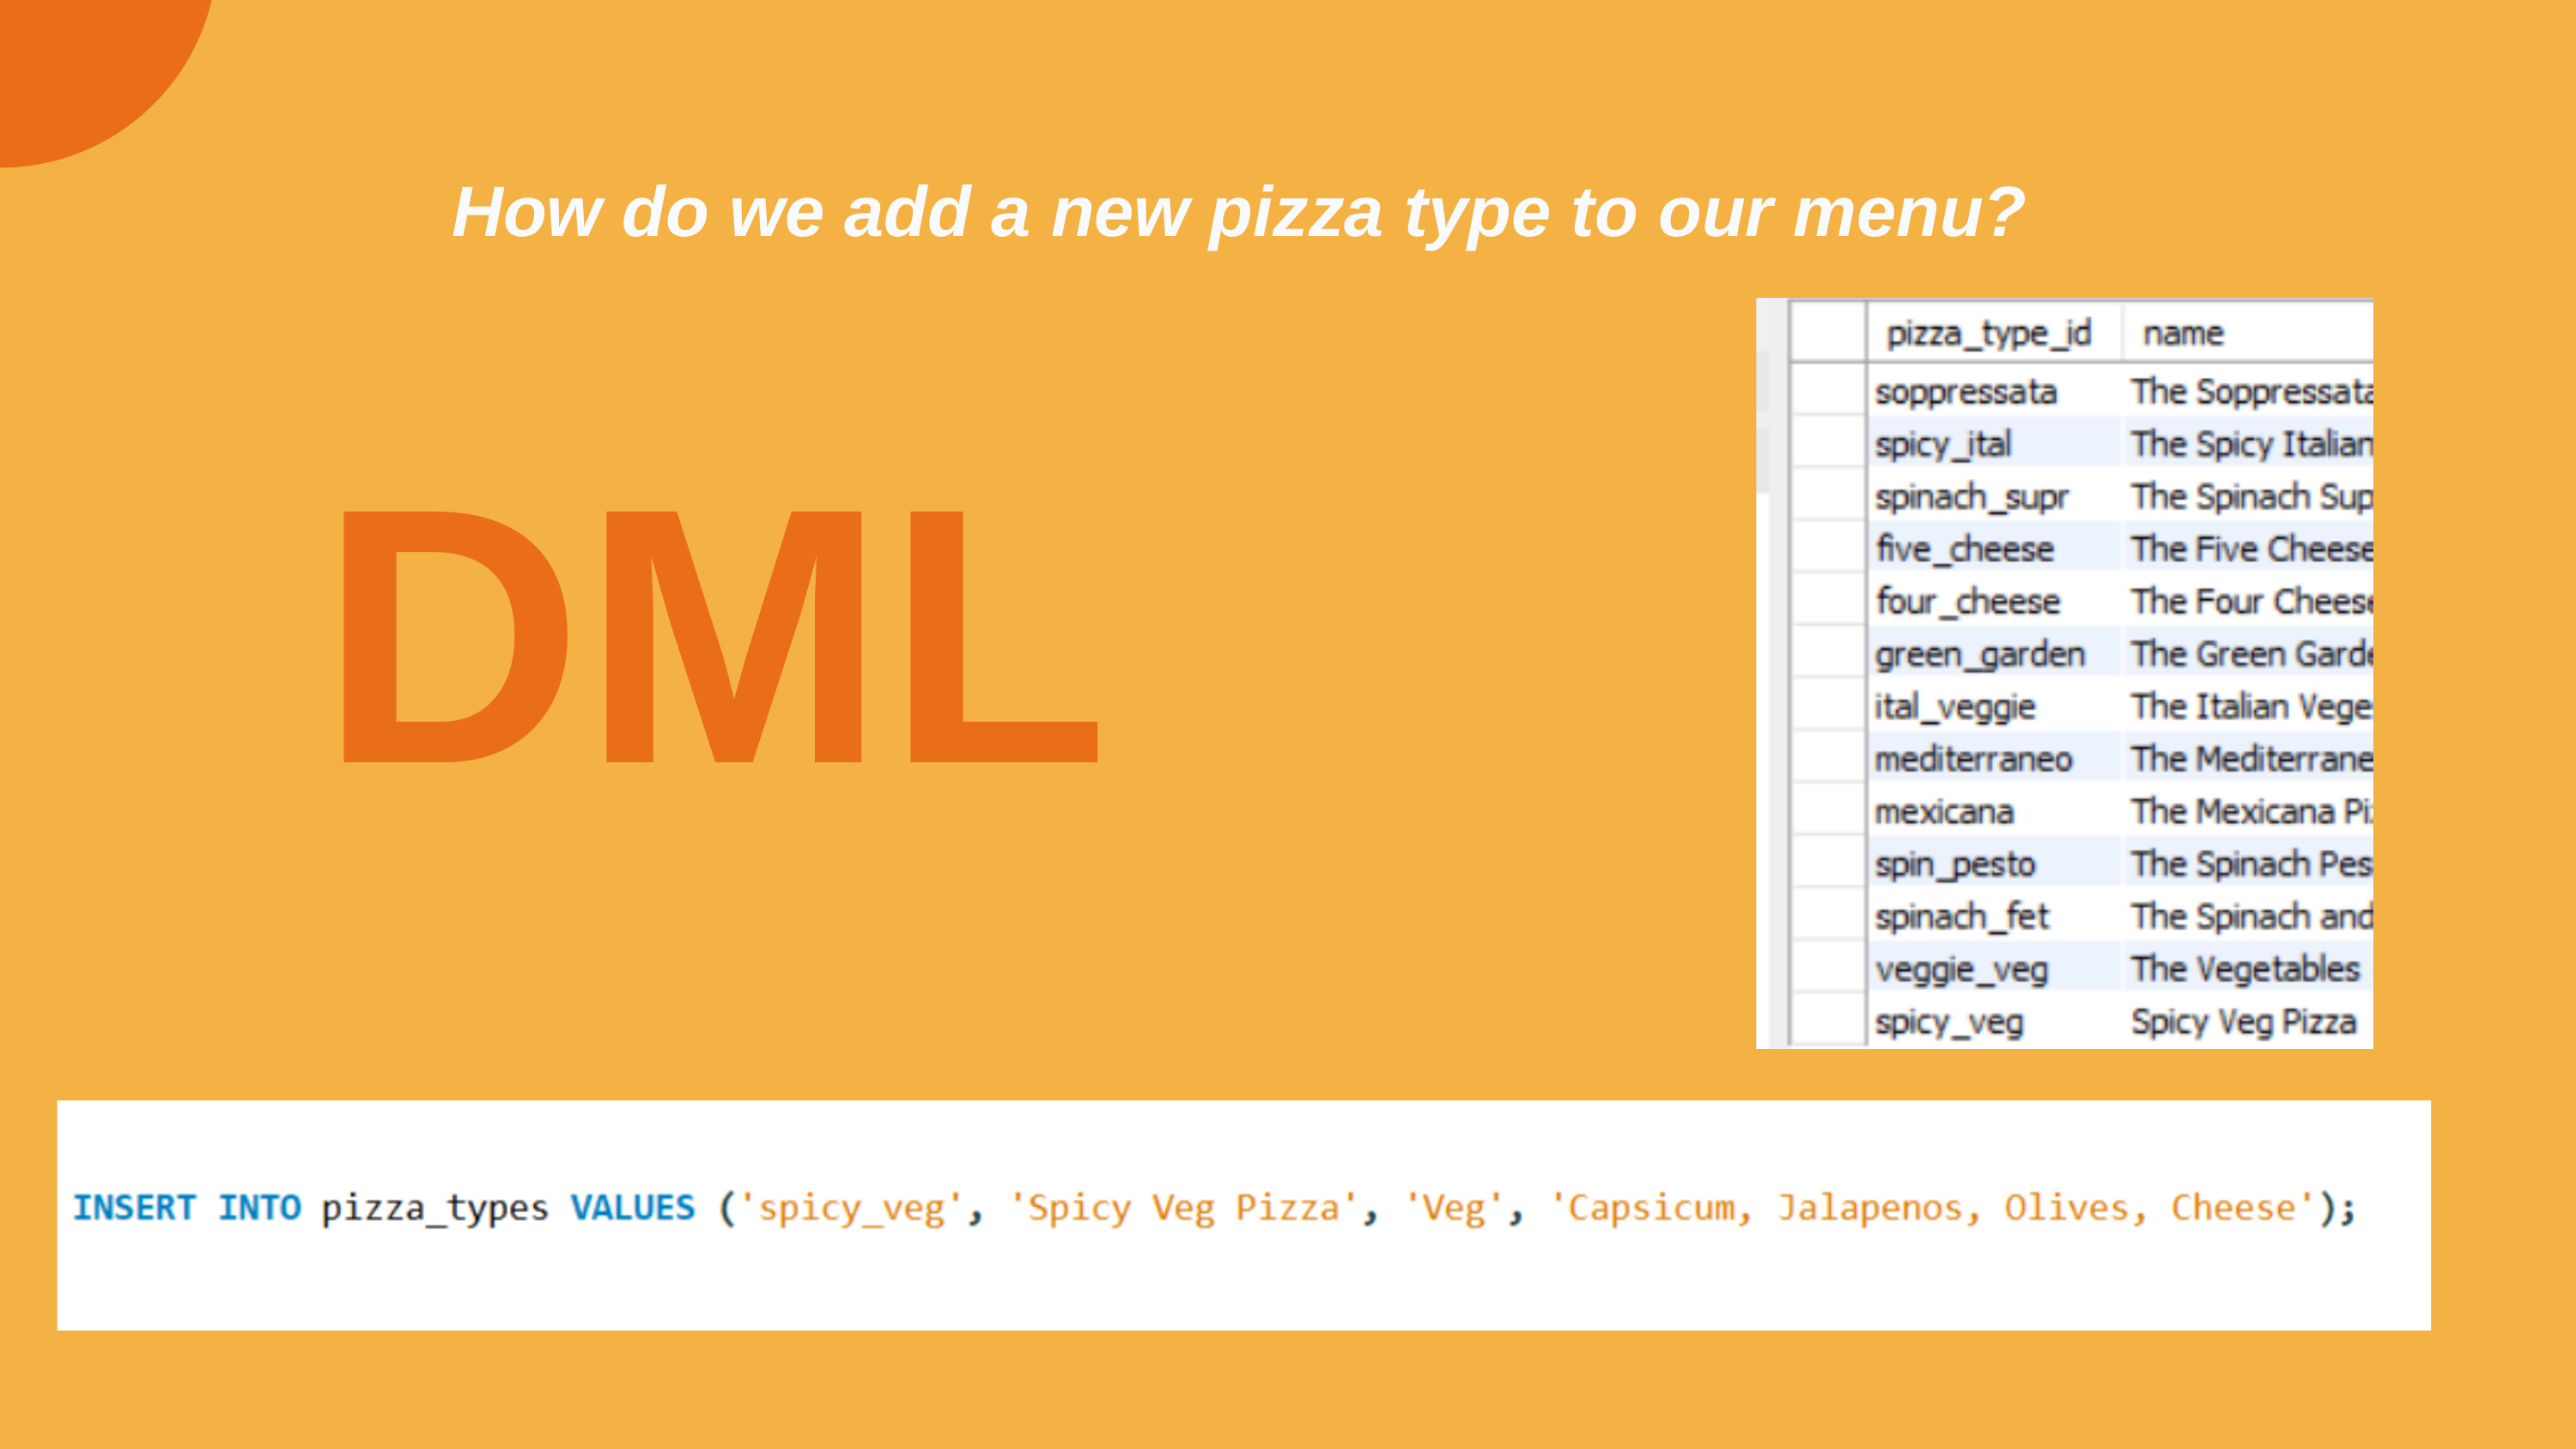

How do we add a new pizza type to our menu?

DML